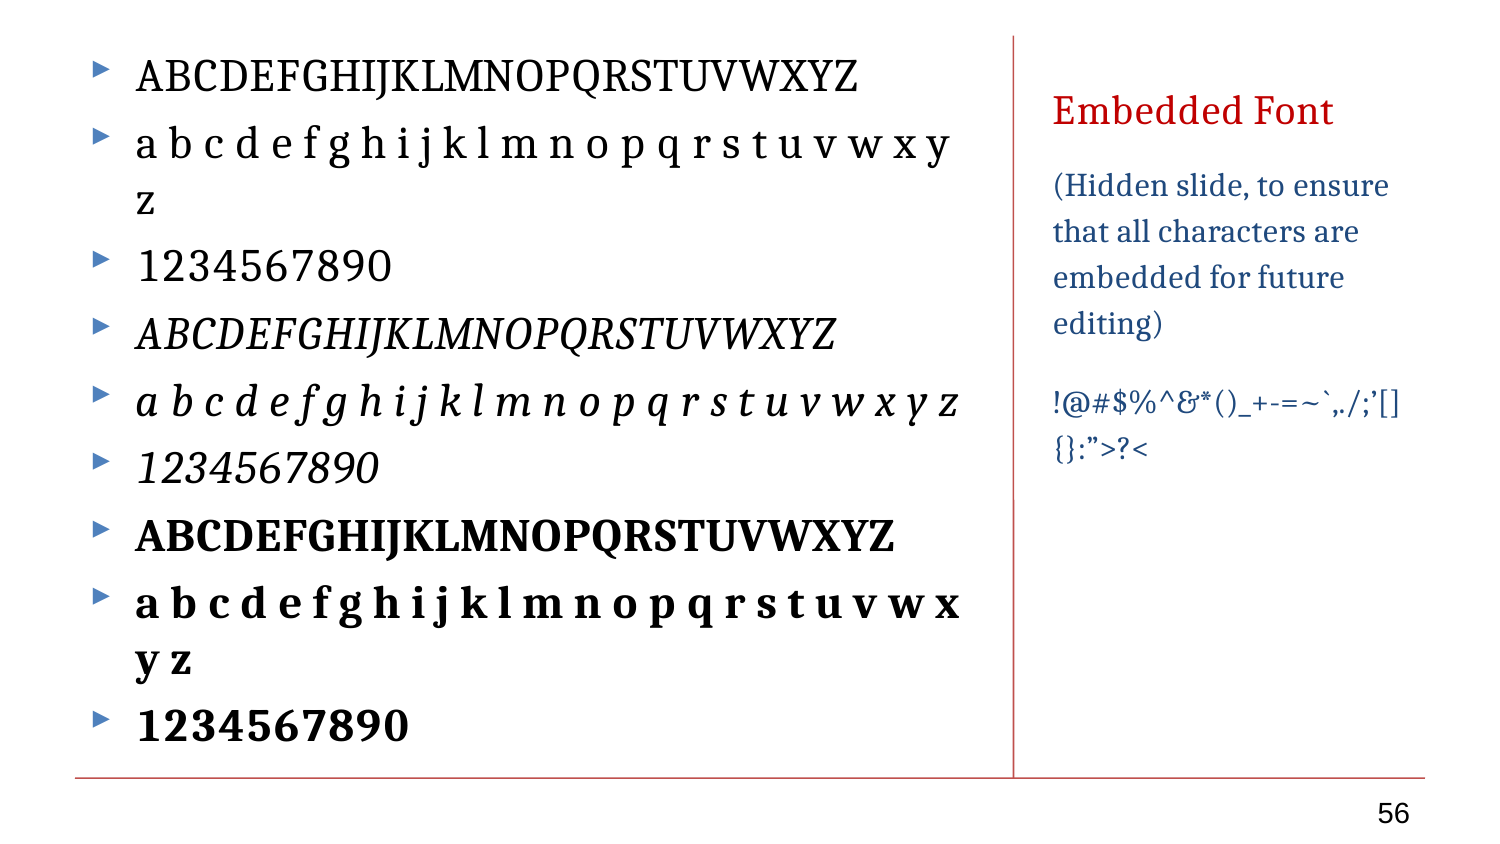

ABCDEFGHIJKLMNOPQRSTUVWXYZ
a b c d e f g h i j k l m n o p q r s t u v w x y z
1234567890
ABCDEFGHIJKLMNOPQRSTUVWXYZ
a b c d e f g h i j k l m n o p q r s t u v w x y z
1234567890
ABCDEFGHIJKLMNOPQRSTUVWXYZ
a b c d e f g h i j k l m n o p q r s t u v w x y z
1234567890

# Embedded Font
(Hidden slide, to ensure that all characters are embedded for future editing)
!@#$%^&*()_+-=~`,./;’[]{}:”>?<
56